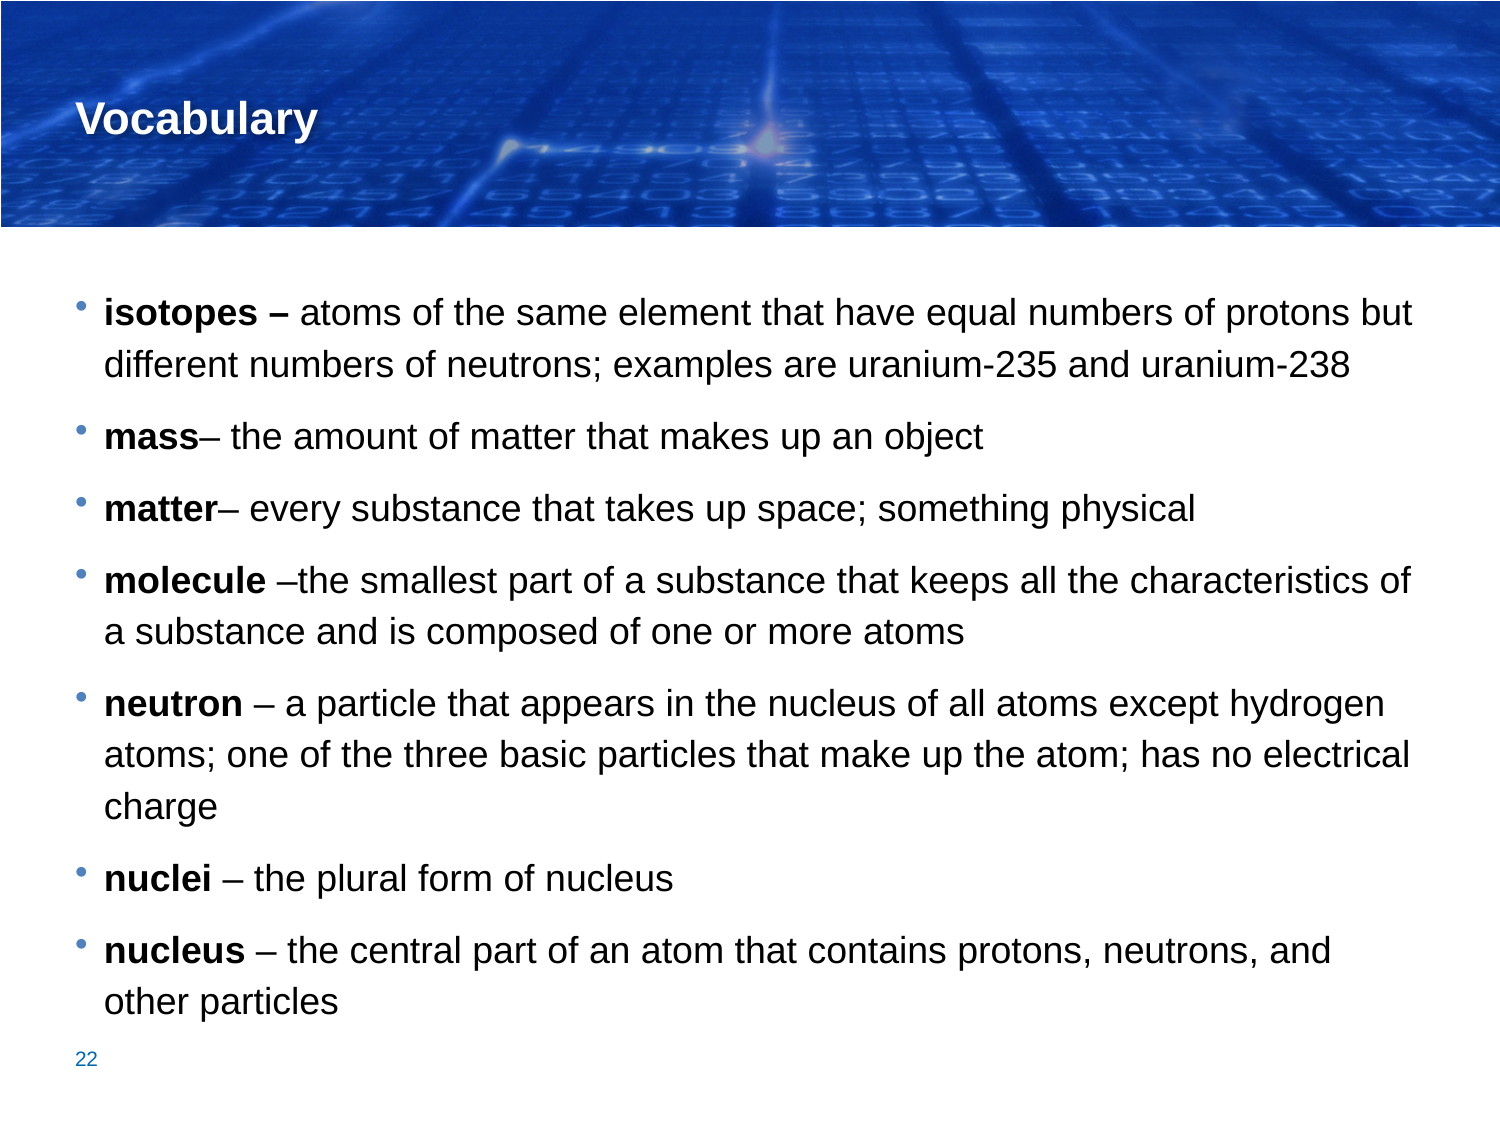

# Vocabulary
isotopes – atoms of the same element that have equal numbers of protons but different numbers of neutrons; examples are uranium-235 and uranium-238
mass– the amount of matter that makes up an object
matter– every substance that takes up space; something physical
molecule –the smallest part of a substance that keeps all the characteristics of a substance and is composed of one or more atoms
neutron – a particle that appears in the nucleus of all atoms except hydrogen atoms; one of the three basic particles that make up the atom; has no electrical charge
nuclei – the plural form of nucleus
nucleus – the central part of an atom that contains protons, neutrons, and other particles
22